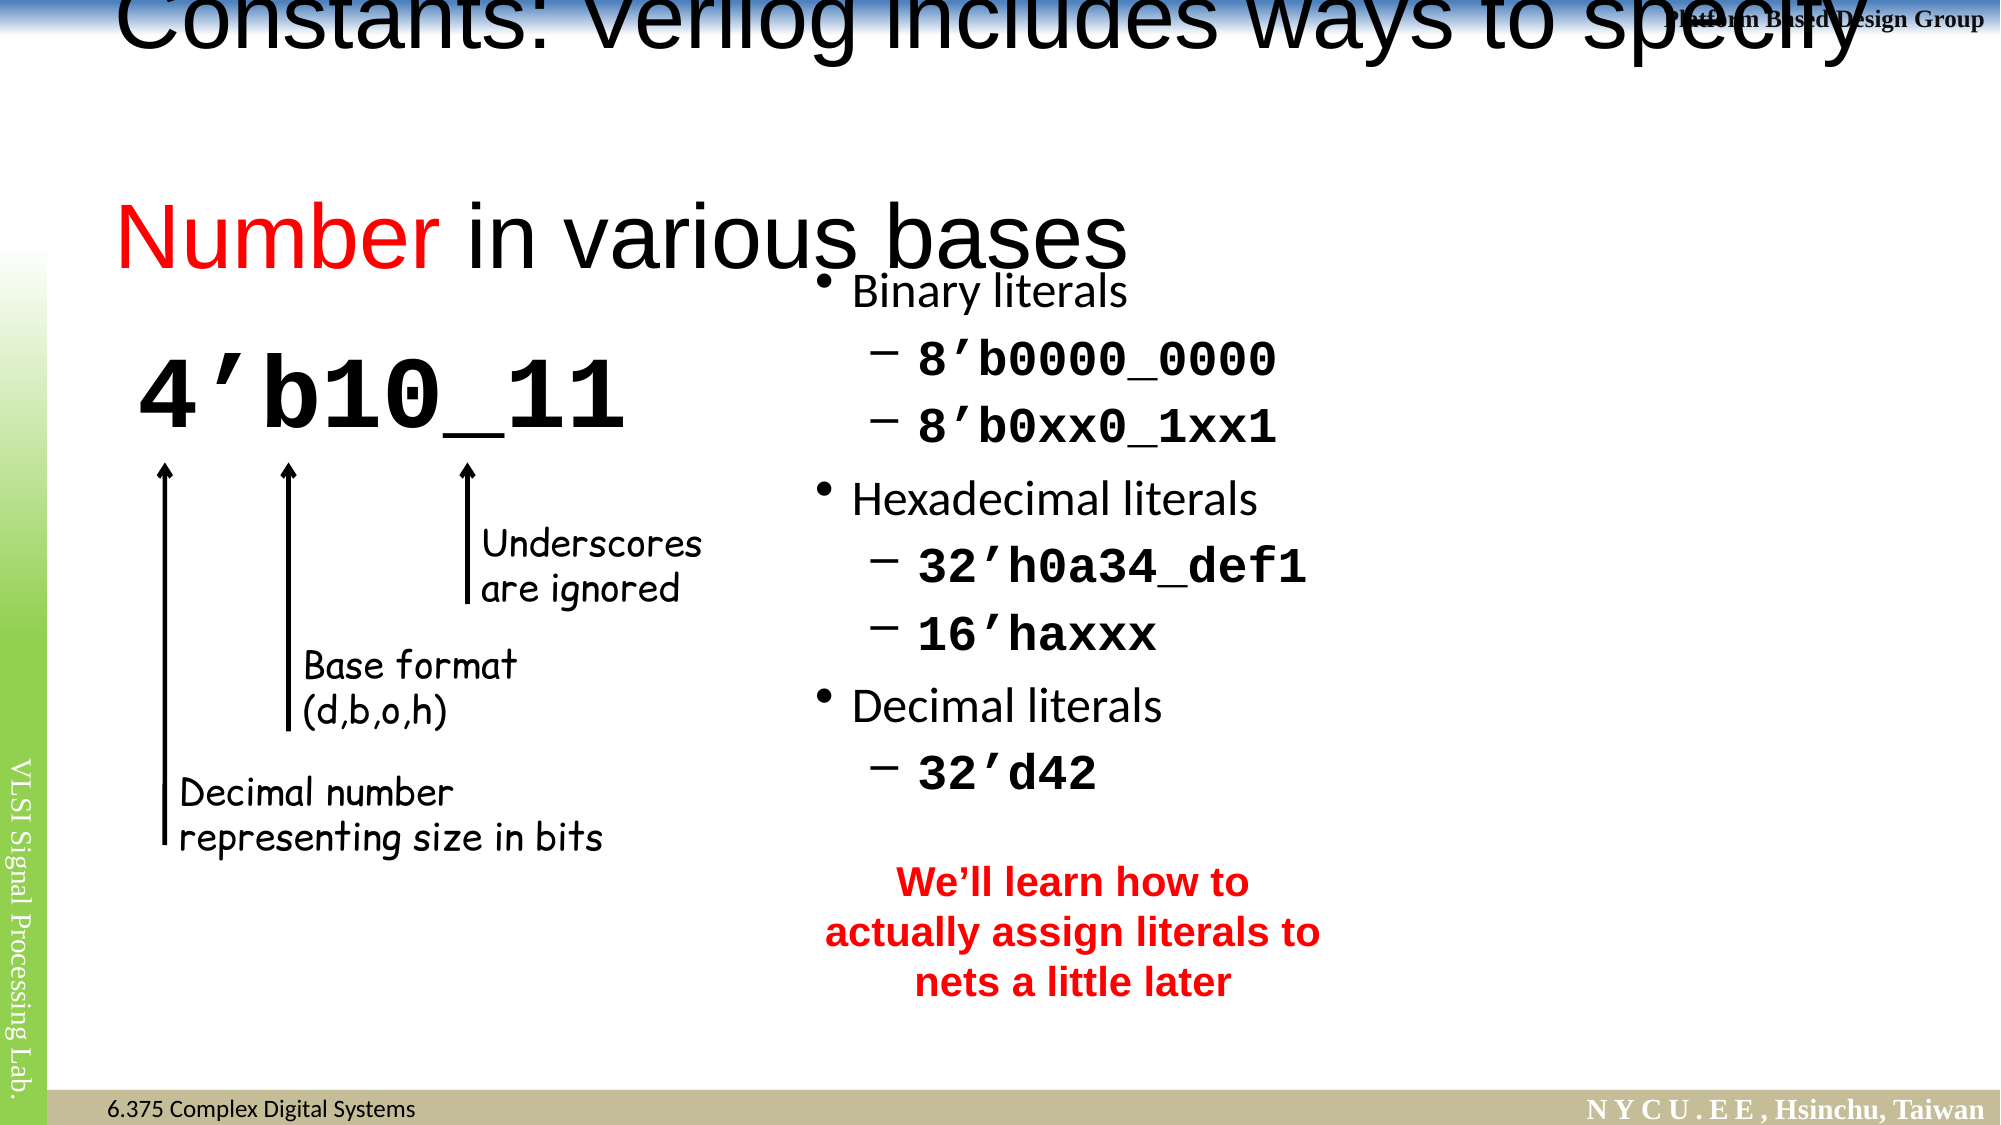

# Constants: Verilog includes ways to specify Number in various bases
Binary literals
8’b0000_0000
8’b0xx0_1xx1
Hexadecimal literals
32’h0a34_def1
16’haxxx
Decimal literals
32’d42
4’b10_11

Underscores
are ignored
Base format
(d,b,o,h)
Decimal number representing size in bits
We’ll learn how to actually assign literals to nets a little later
6.375 Complex Digital Systems